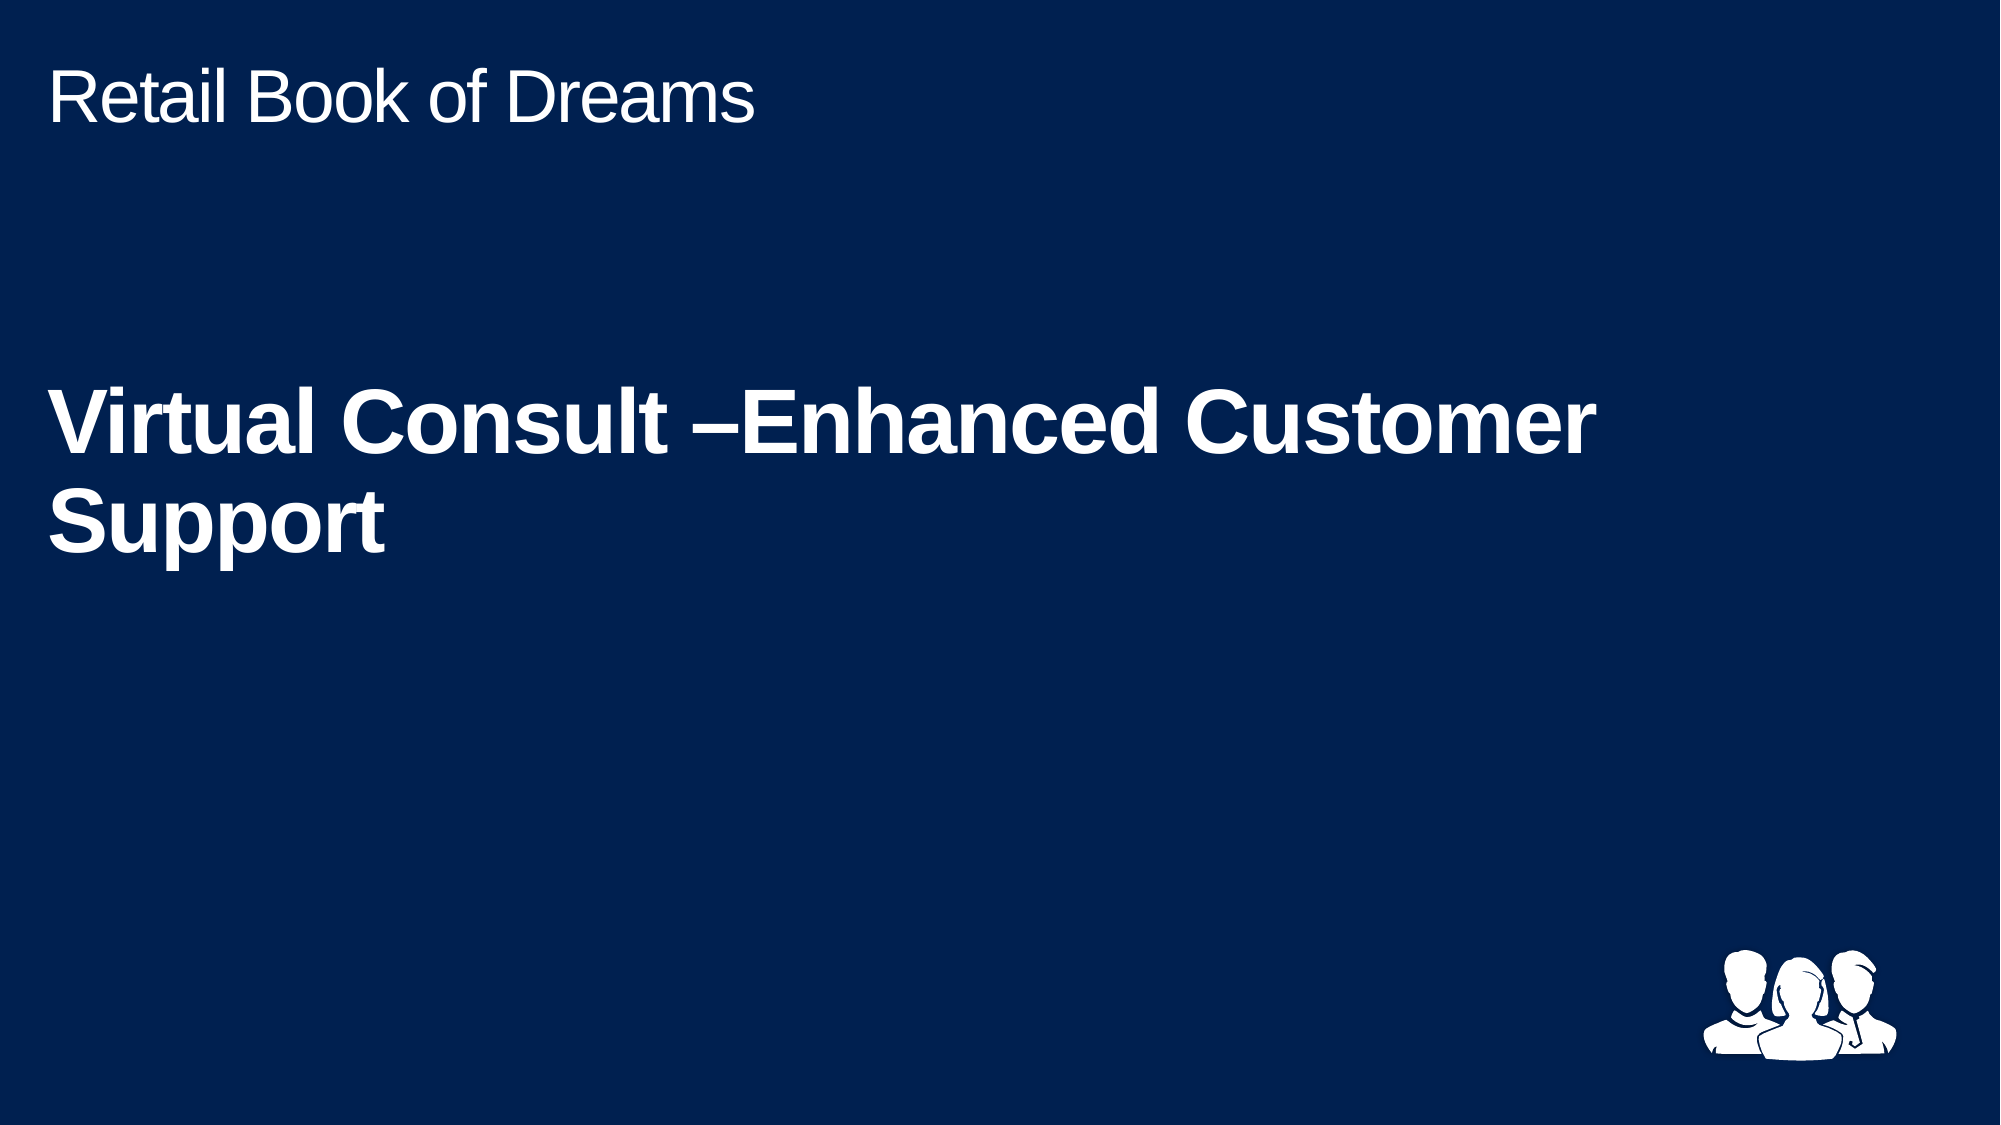

Retail Book of Dreams
# Virtual Consult –Enhanced Customer Support